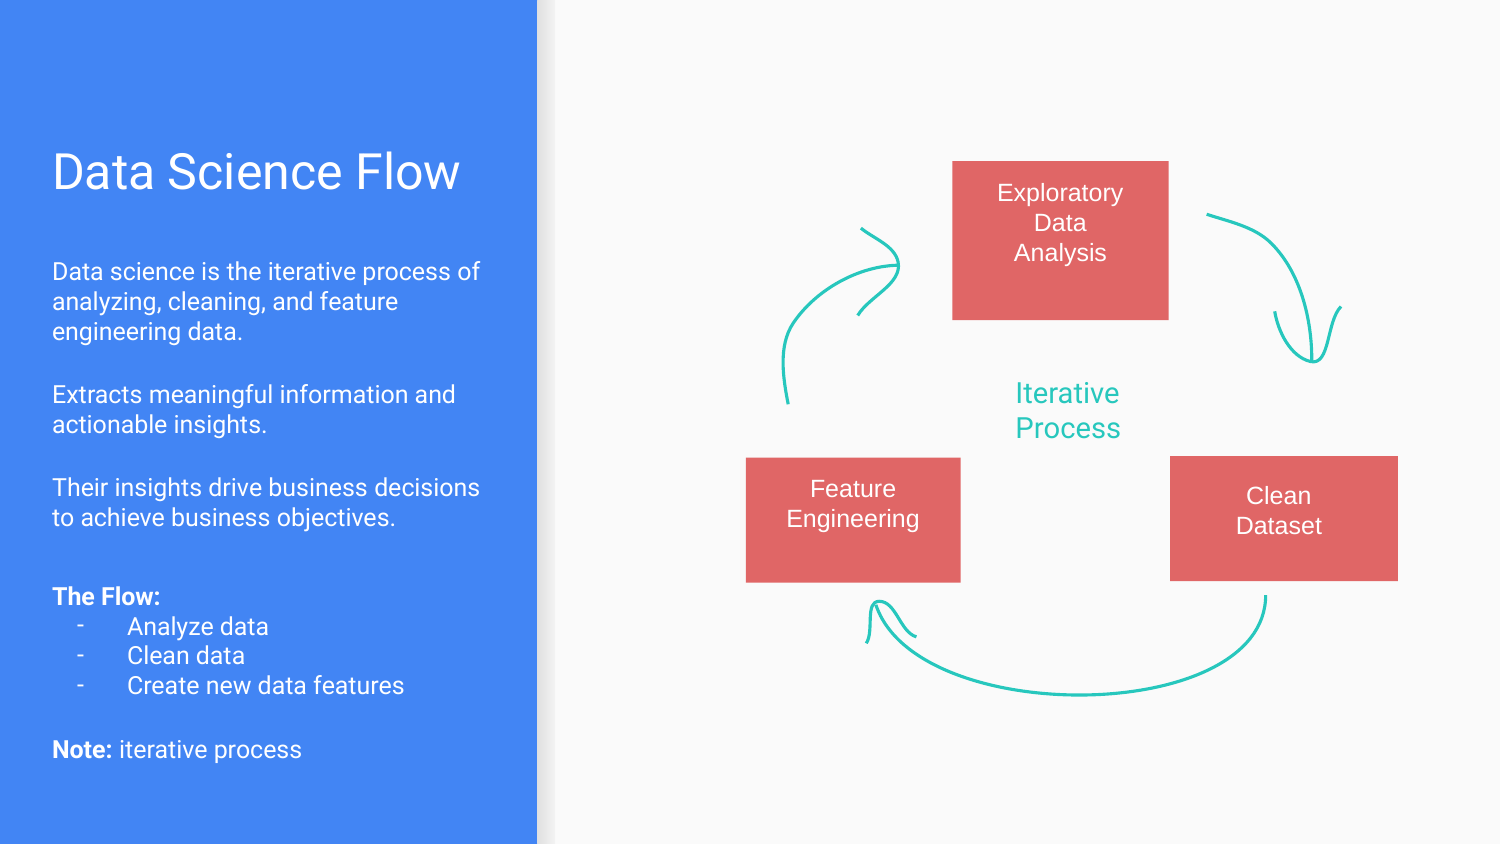

# Data Science Flow
Exploratory
Data
Analysis

Data science is the iterative process of analyzing, cleaning, and feature engineering data.
Extracts meaningful information and actionable insights.
Their insights drive business decisions to achieve business objectives.

The Flow:
Analyze data
Clean data
Create new data features
Note: iterative process

Iterative Process

Feature Engineering
Clean
Dataset